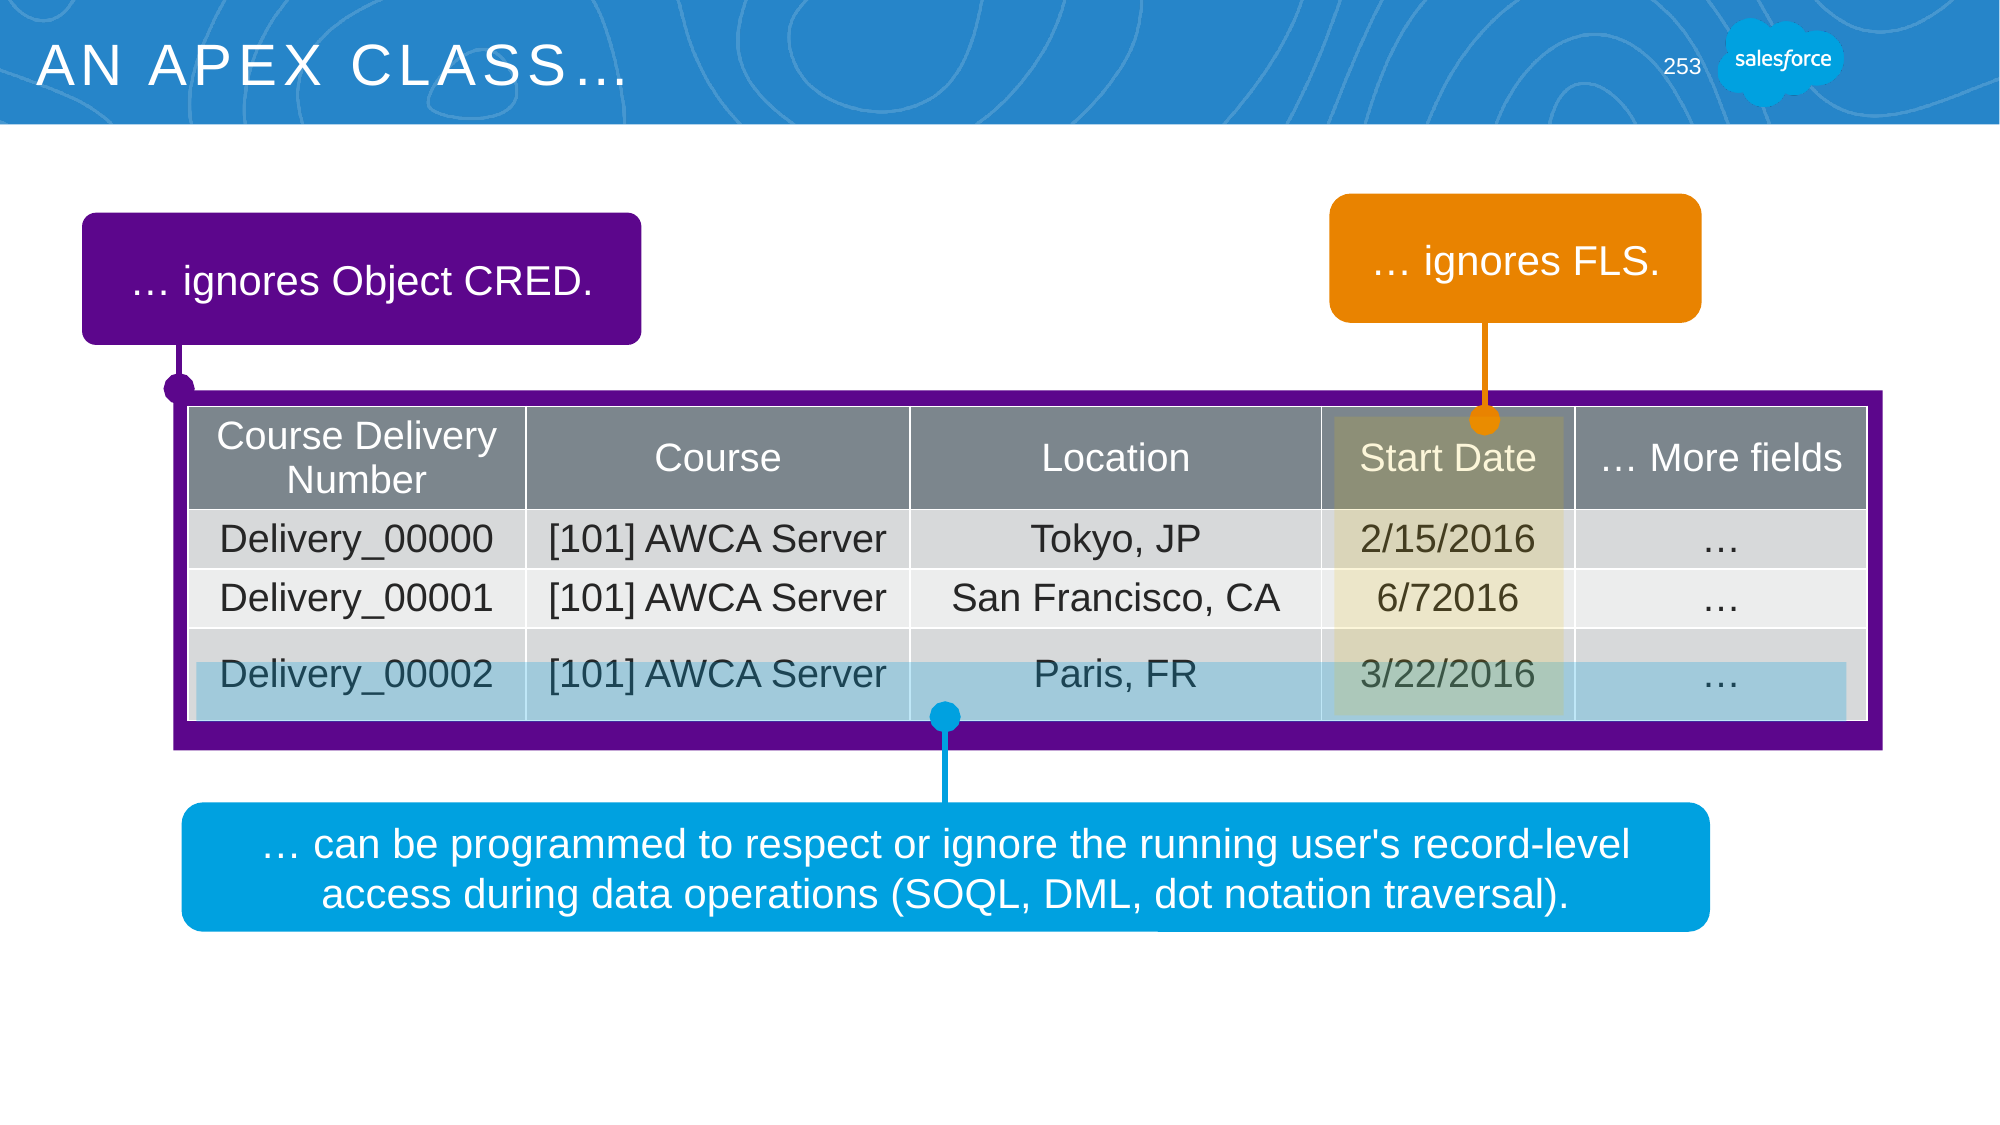

# An Apex Class…
253
… ignores FLS.
… ignores Object CRED.

| Course Delivery Number | Course | Location | Start Date | … More fields |
| --- | --- | --- | --- | --- |
| Delivery\_00000 | [101] AWCA Server | Tokyo, JP | 2/15/2016 | … |
| Delivery\_00001 | [101] AWCA Server | San Francisco, CA | 6/72016 | … |
| Delivery\_00002 | [101] AWCA Server | Paris, FR | 3/22/2016 | … |

… can be programmed to respect or ignore the running user's record-level access during data operations (SOQL, DML, dot notation traversal).